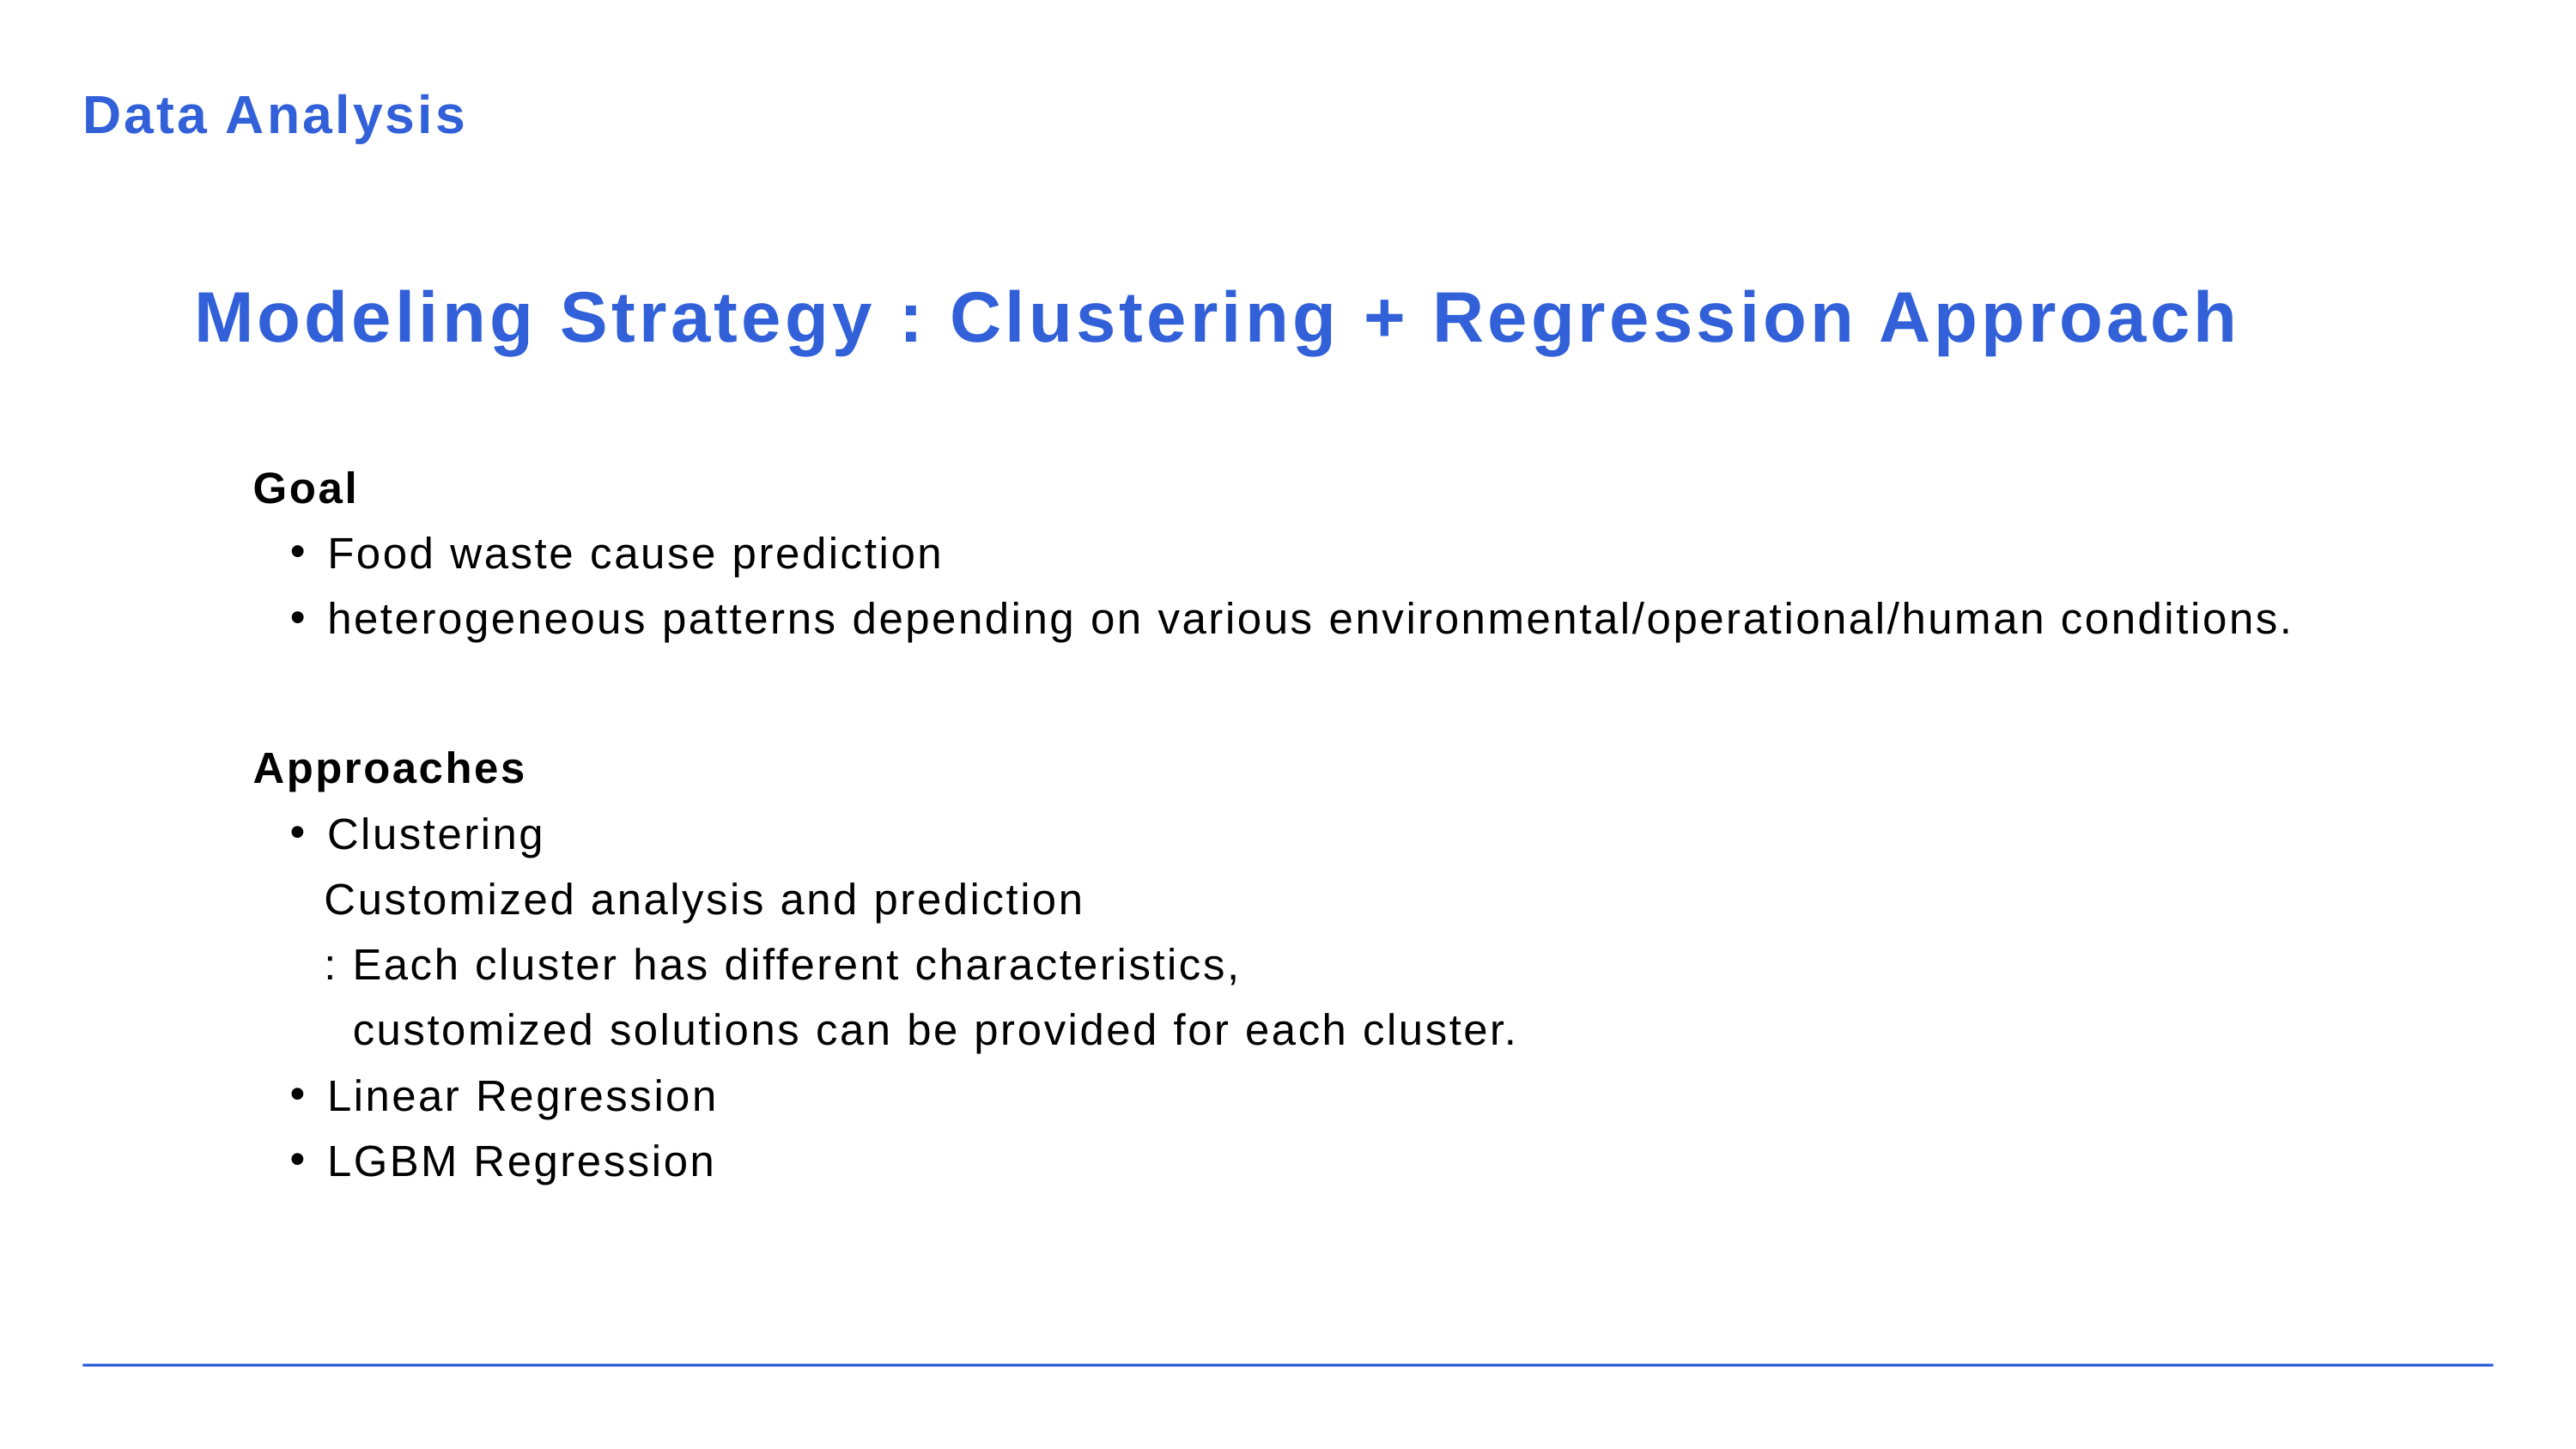

Data Analysis
Modeling Strategy : Clustering + Regression Approach
Goal
Food waste cause prediction
heterogeneous patterns depending on various environmental/operational/human conditions.

Approaches
Clustering
     Customized analysis and prediction
     : Each cluster has different characteristics,
       customized solutions can be provided for each cluster.
Linear Regression
LGBM Regression